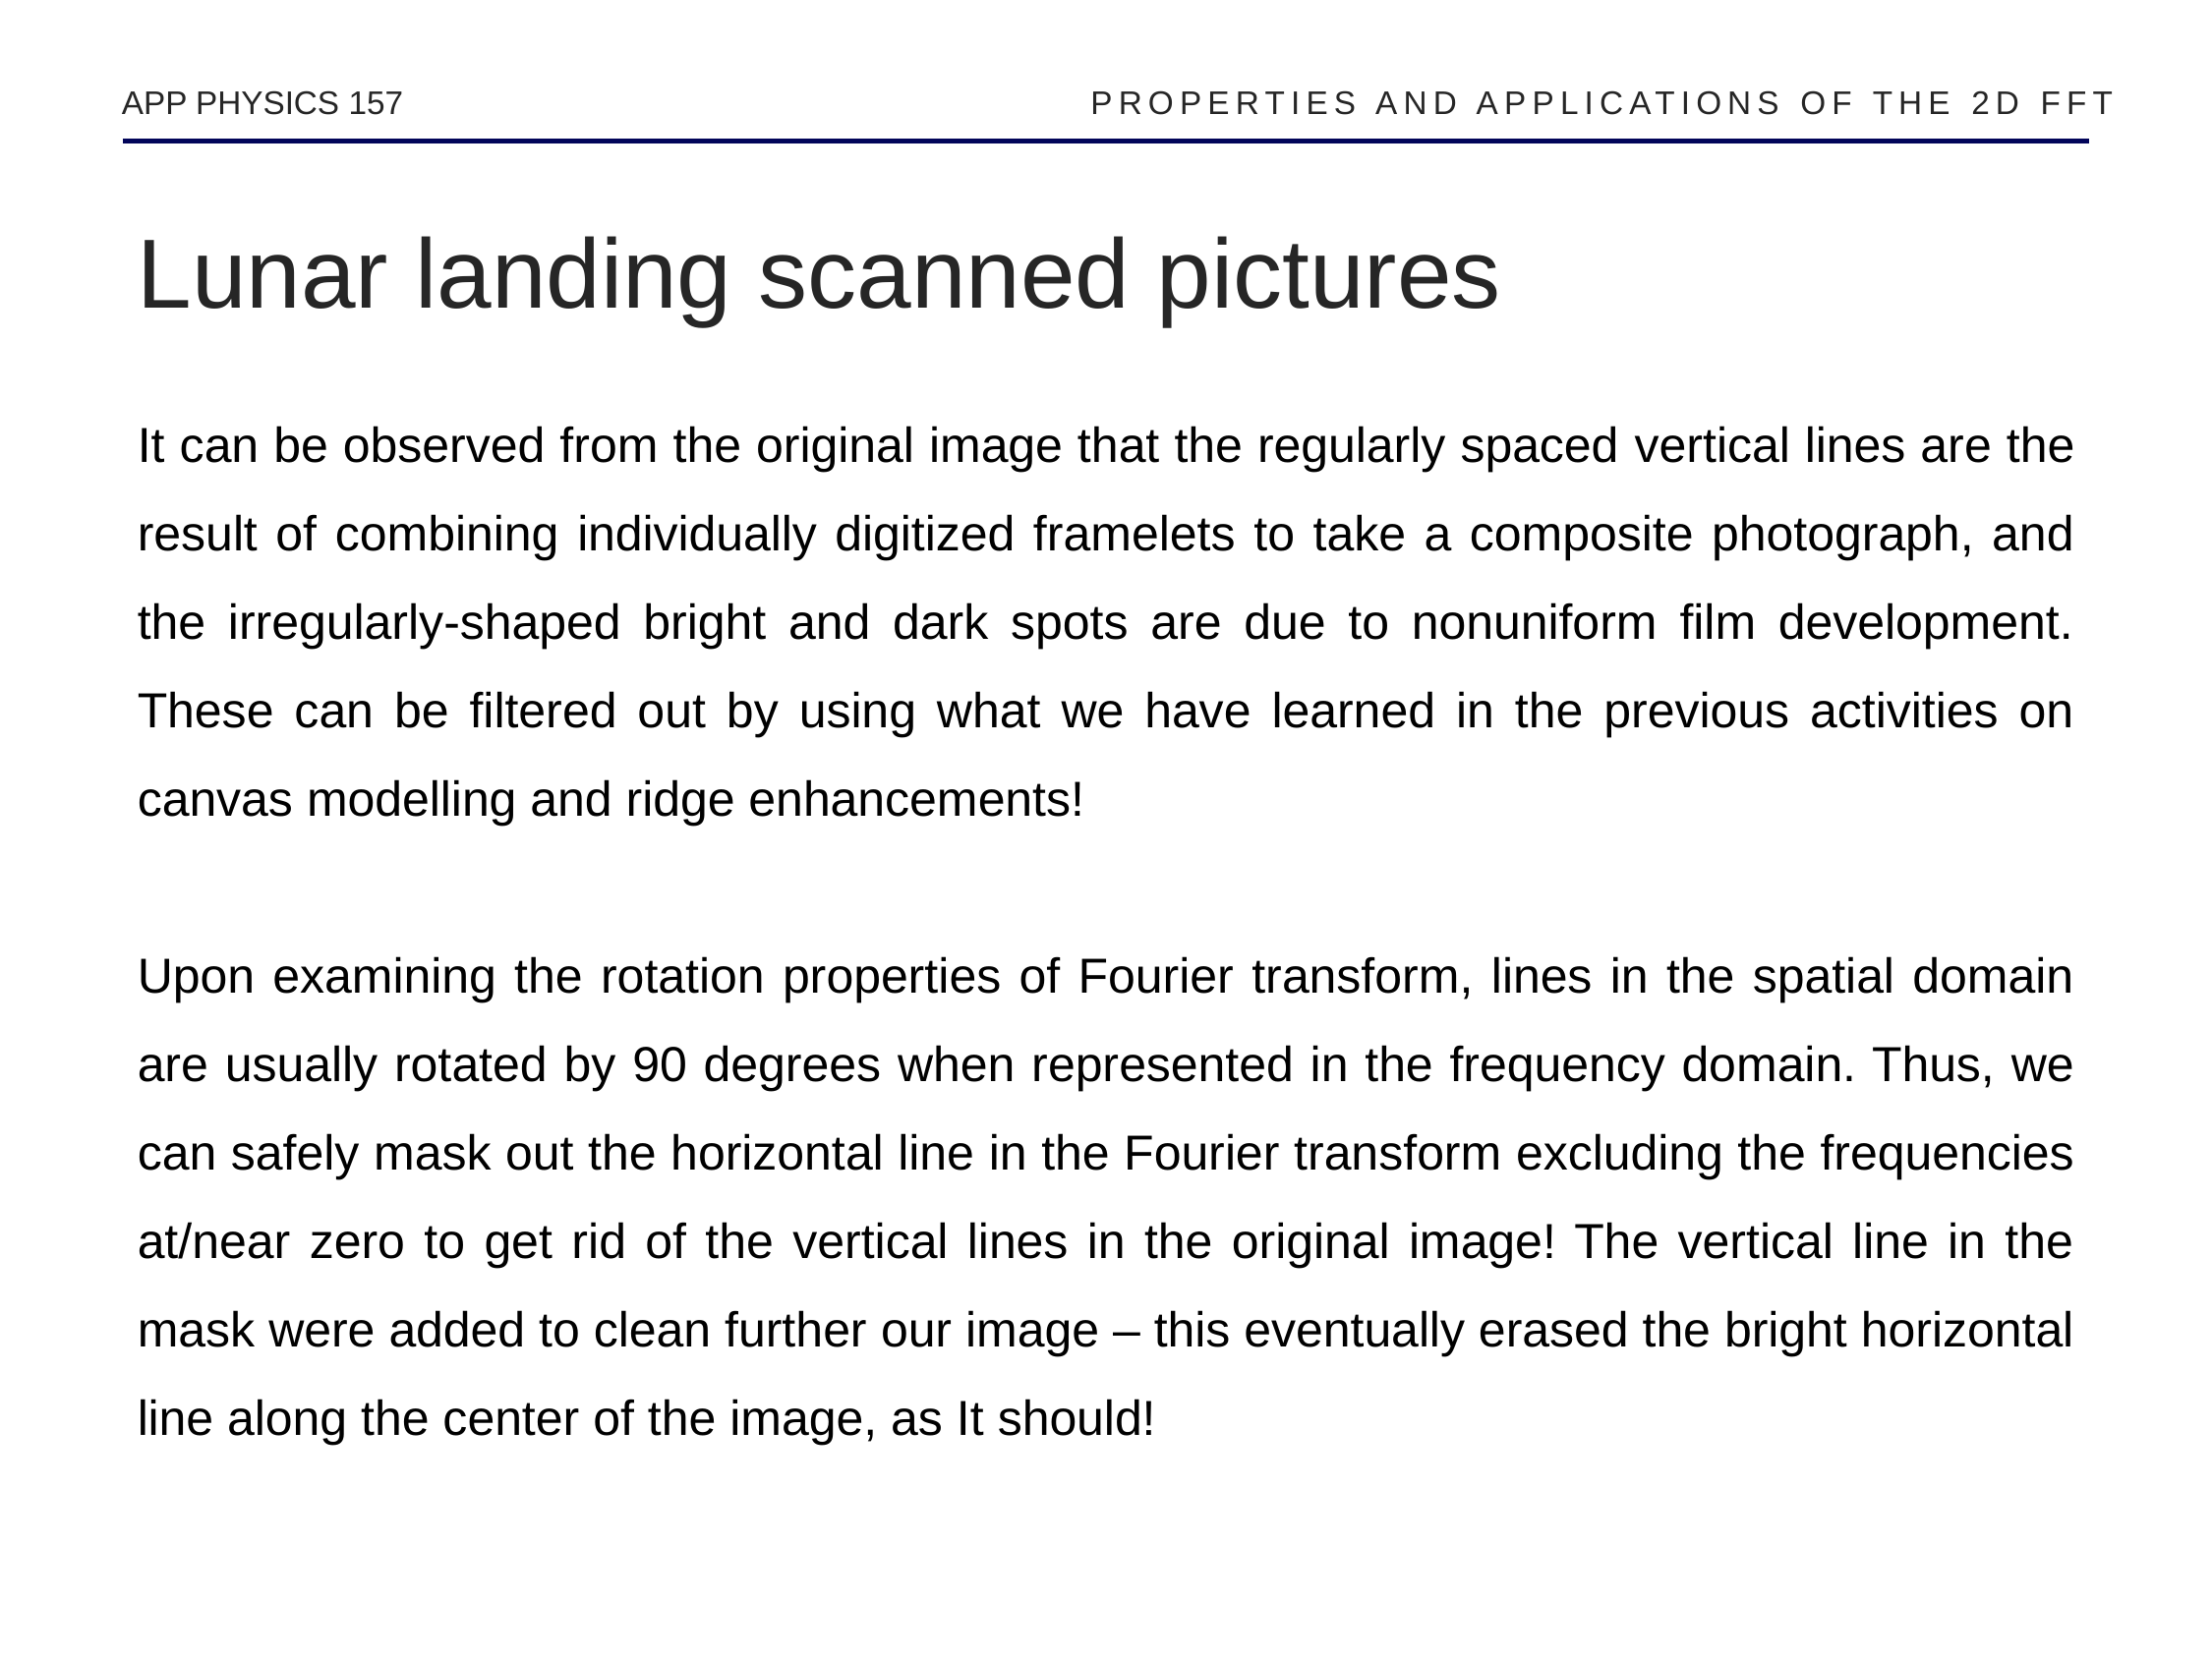

APP PHYSICS 157
PROPERTIES AND APPLICATIONS OF THE 2D FFT
Lunar landing scanned pictures
It can be observed from the original image that the regularly spaced vertical lines are the result of combining individually digitized framelets to take a composite photograph, and the irregularly-shaped bright and dark spots are due to nonuniform film development. These can be filtered out by using what we have learned in the previous activities on canvas modelling and ridge enhancements!

Upon examining the rotation properties of Fourier transform, lines in the spatial domain are usually rotated by 90 degrees when represented in the frequency domain. Thus, we can safely mask out the horizontal line in the Fourier transform excluding the frequencies at/near zero to get rid of the vertical lines in the original image! The vertical line in the mask were added to clean further our image – this eventually erased the bright horizontal line along the center of the image, as It should!